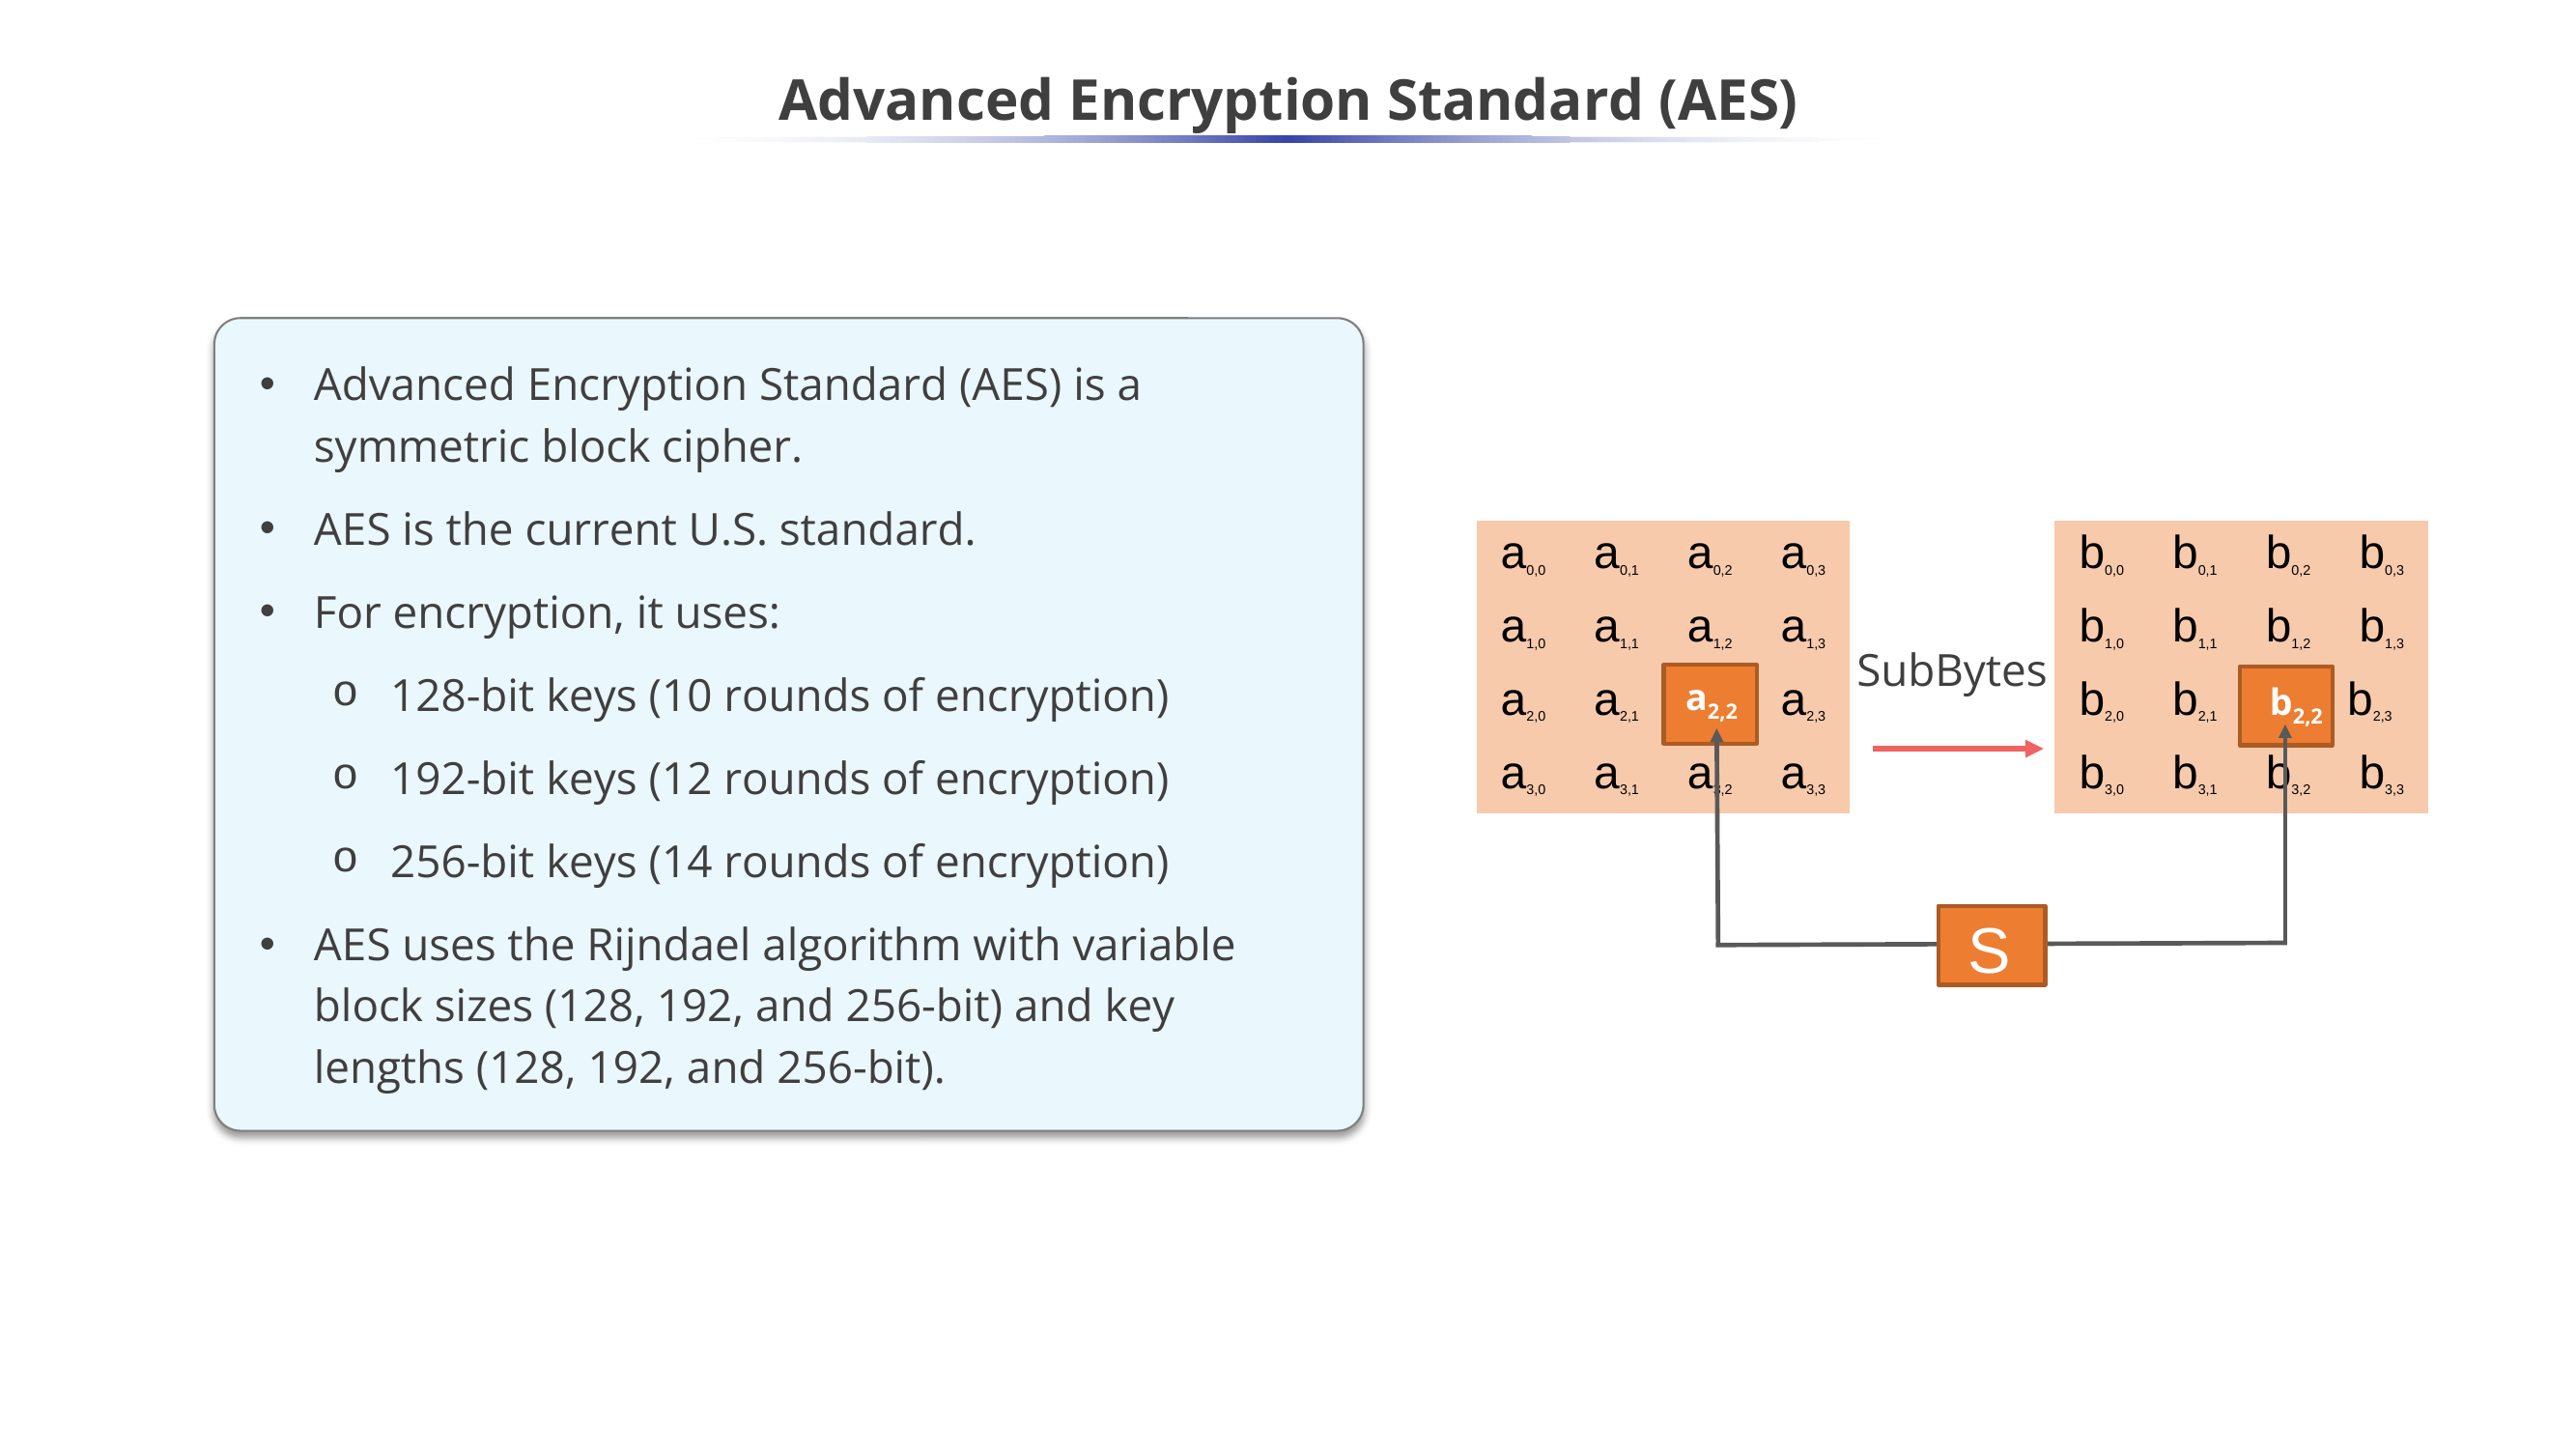

# Advanced Encryption Standard (AES)

Advanced Encryption Standard (AES) is a symmetric block cipher.

AES is the current U.S. standard.

For encryption, it uses:

128-bit keys (10 rounds of encryption)

192-bit keys (12 rounds of encryption)

256-bit keys (14 rounds of encryption)

AES uses the Rijndael algorithm with variable block sizes (128, 192, and 256-bit) and key lengths (128, 192, and 256-bit).
| a0,0 | a0,1 | a0,2 | a0,3 |
| --- | --- | --- | --- |
| a1,0 | a1,1 | a1,2 | a1,3 |
| a2,0 | a2,1 |  | a2,3 |
| a3,0 | a3,1 | a3,2 | a3,3 |
| b0,0 | b0,1 | b0,2 | b0,3 |
| --- | --- | --- | --- |
| b1,0 | b1,1 | b1,2 | b1,3 |
| b2,0 | b2,1 |  | b2,3 |
| b3,0 | b3,1 | b3,2 | b3,3 |
SubBytes
S

a2,2
b2,2